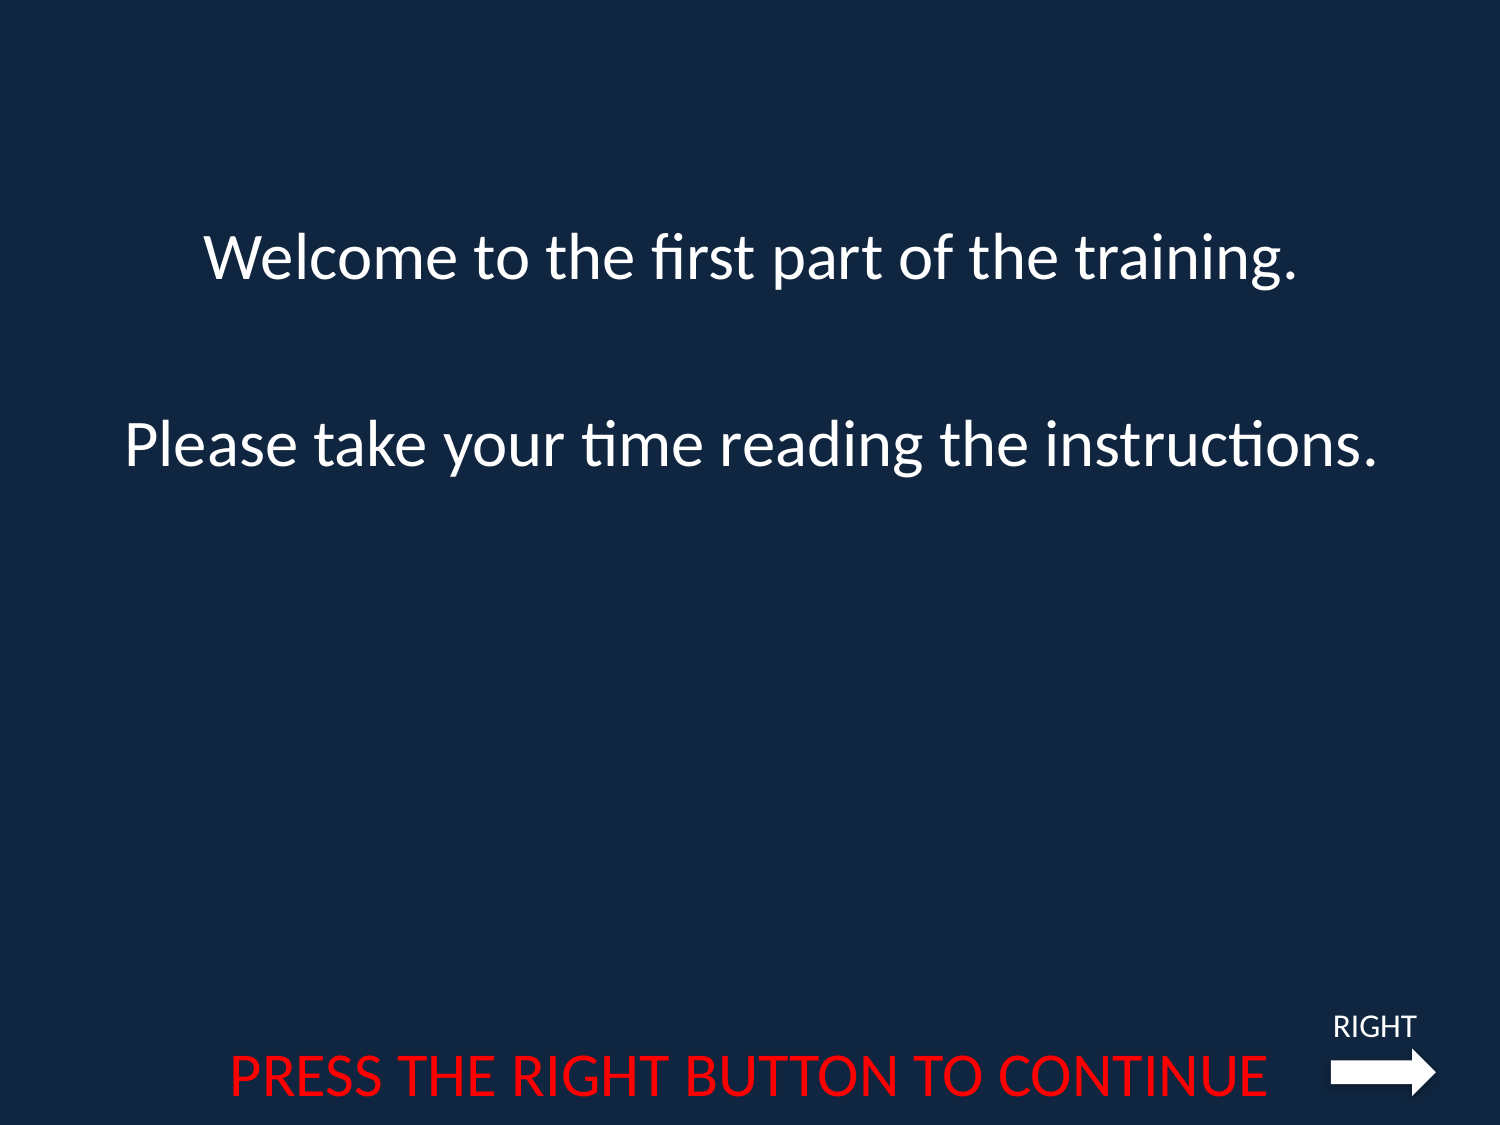

Welcome to the first part of the training.

Please take your time reading the instructions.

RIGHT
PRESS THE RIGHT BUTTON TO CONTINUE